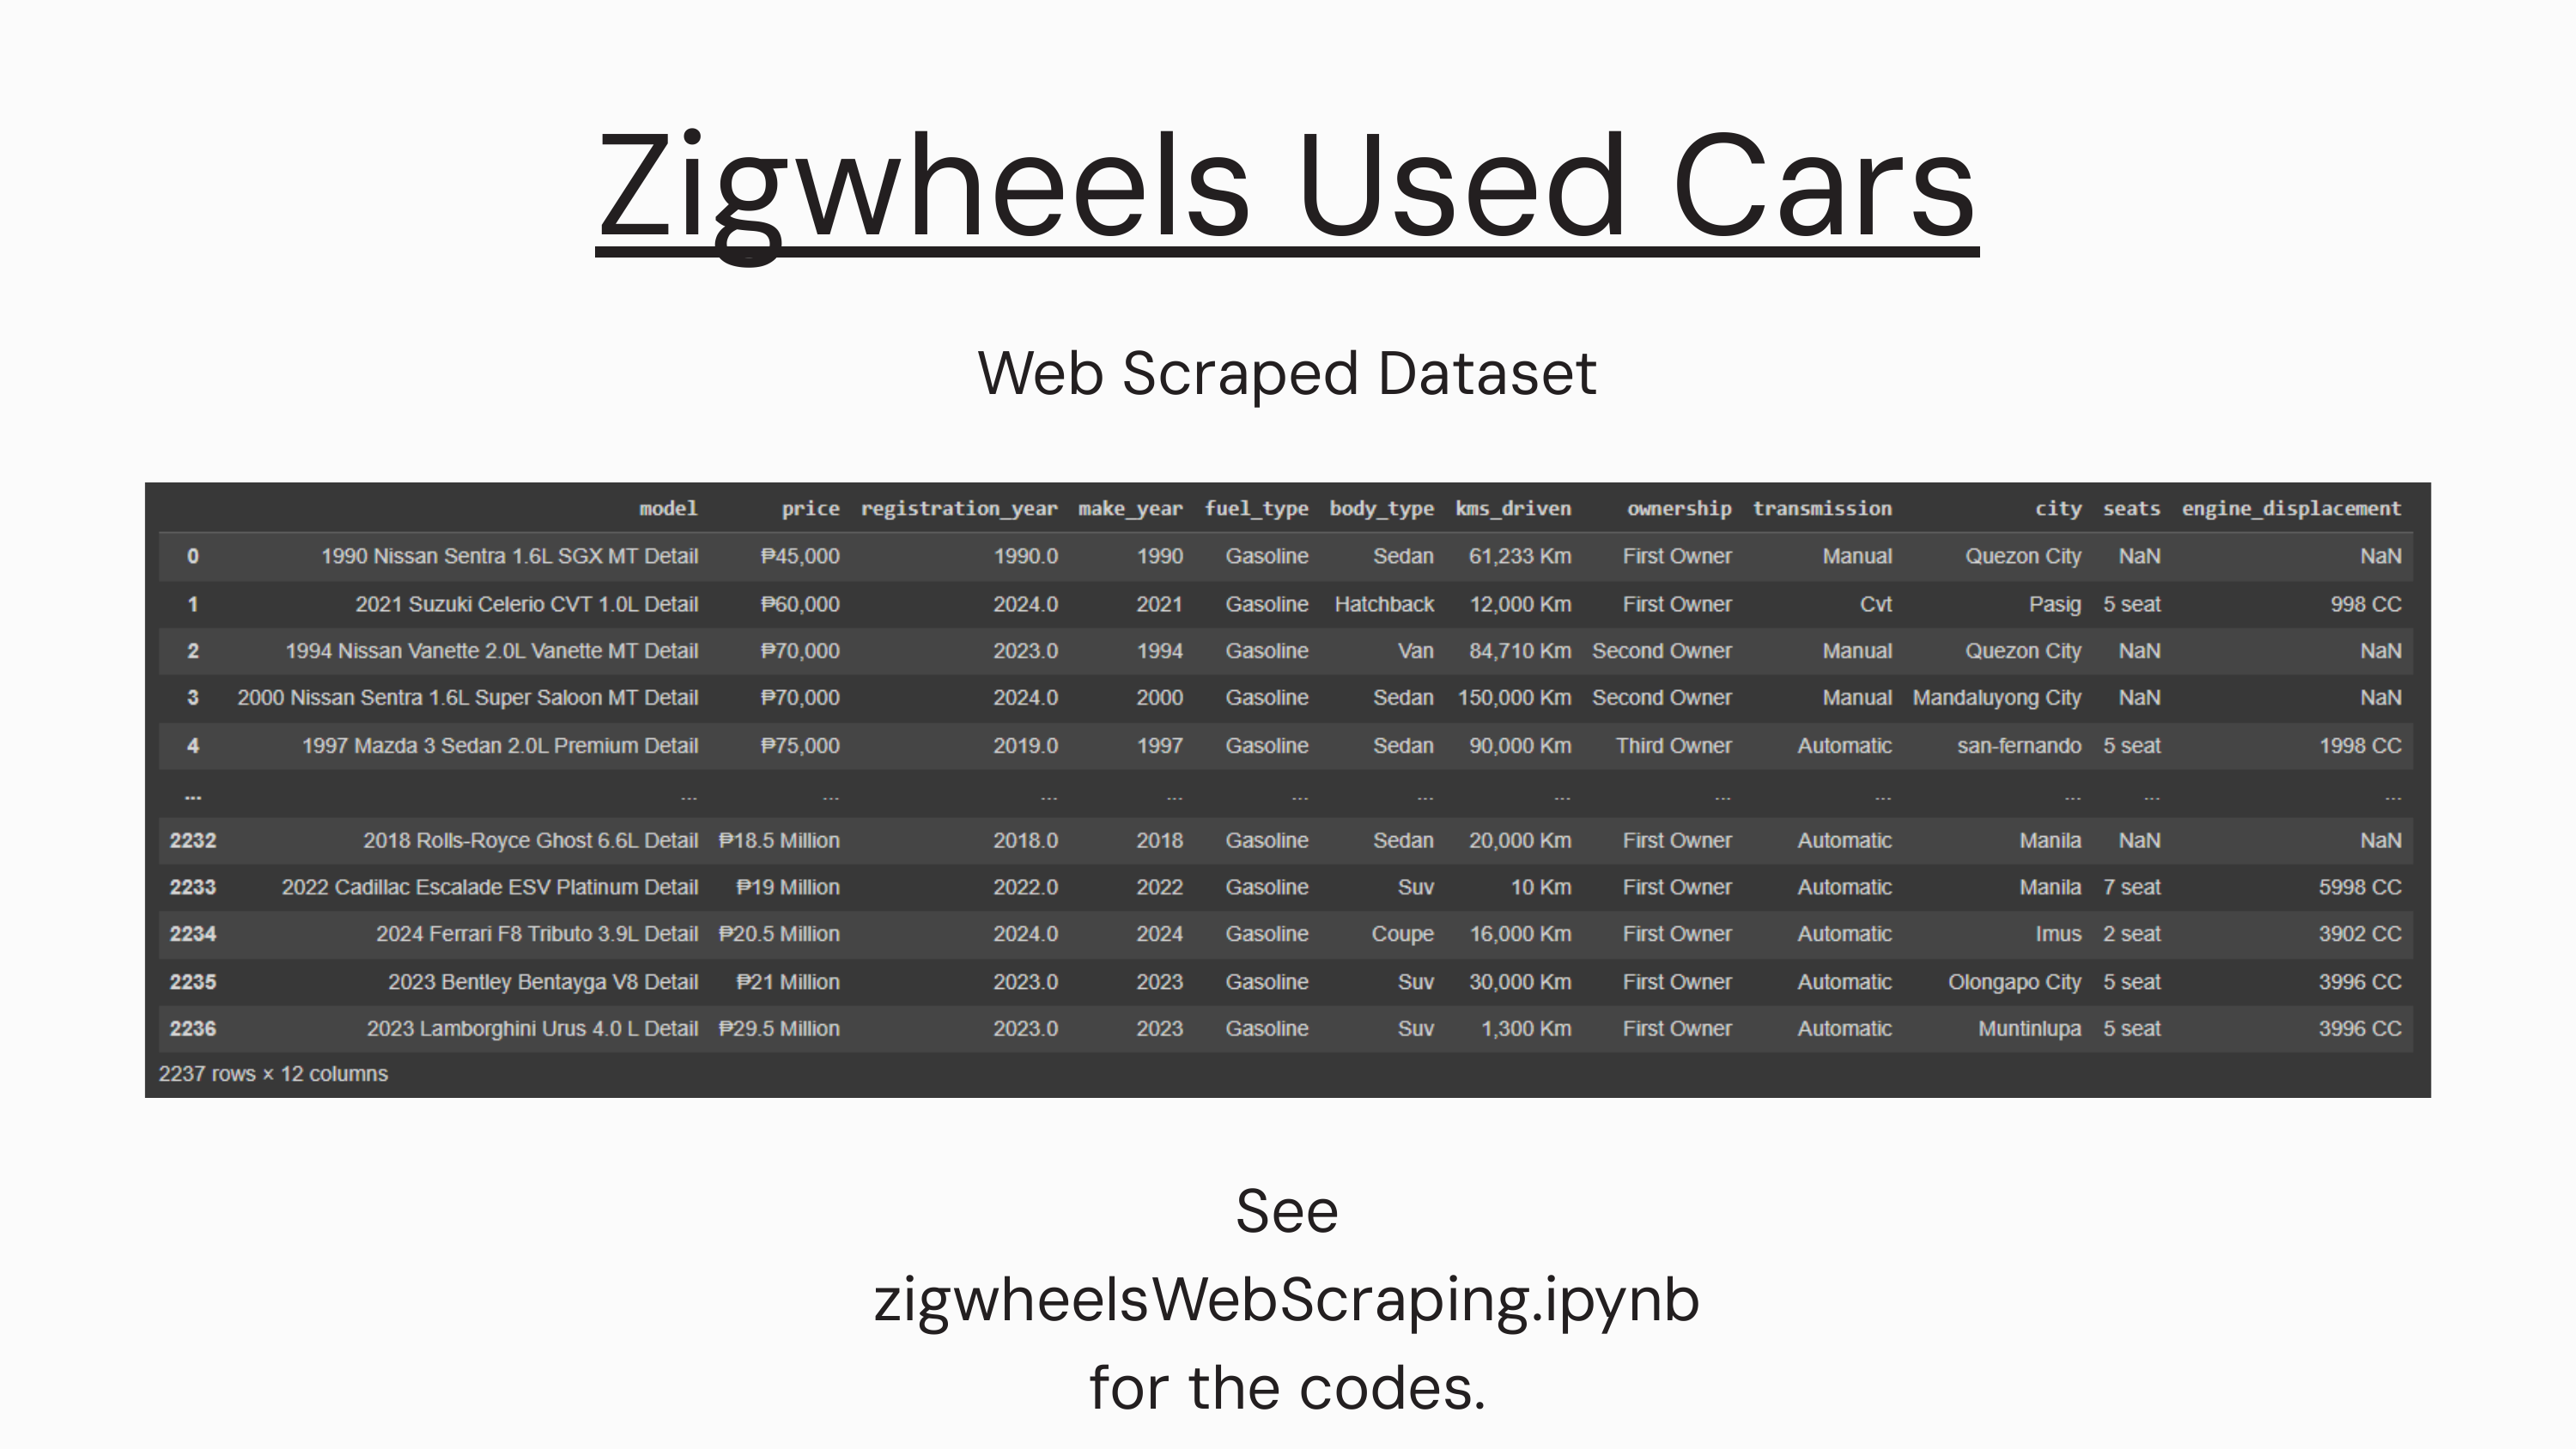

Zigwheels Used Cars
Web Scraped Dataset

See zigwheelsWebScraping.ipynb
for the codes.